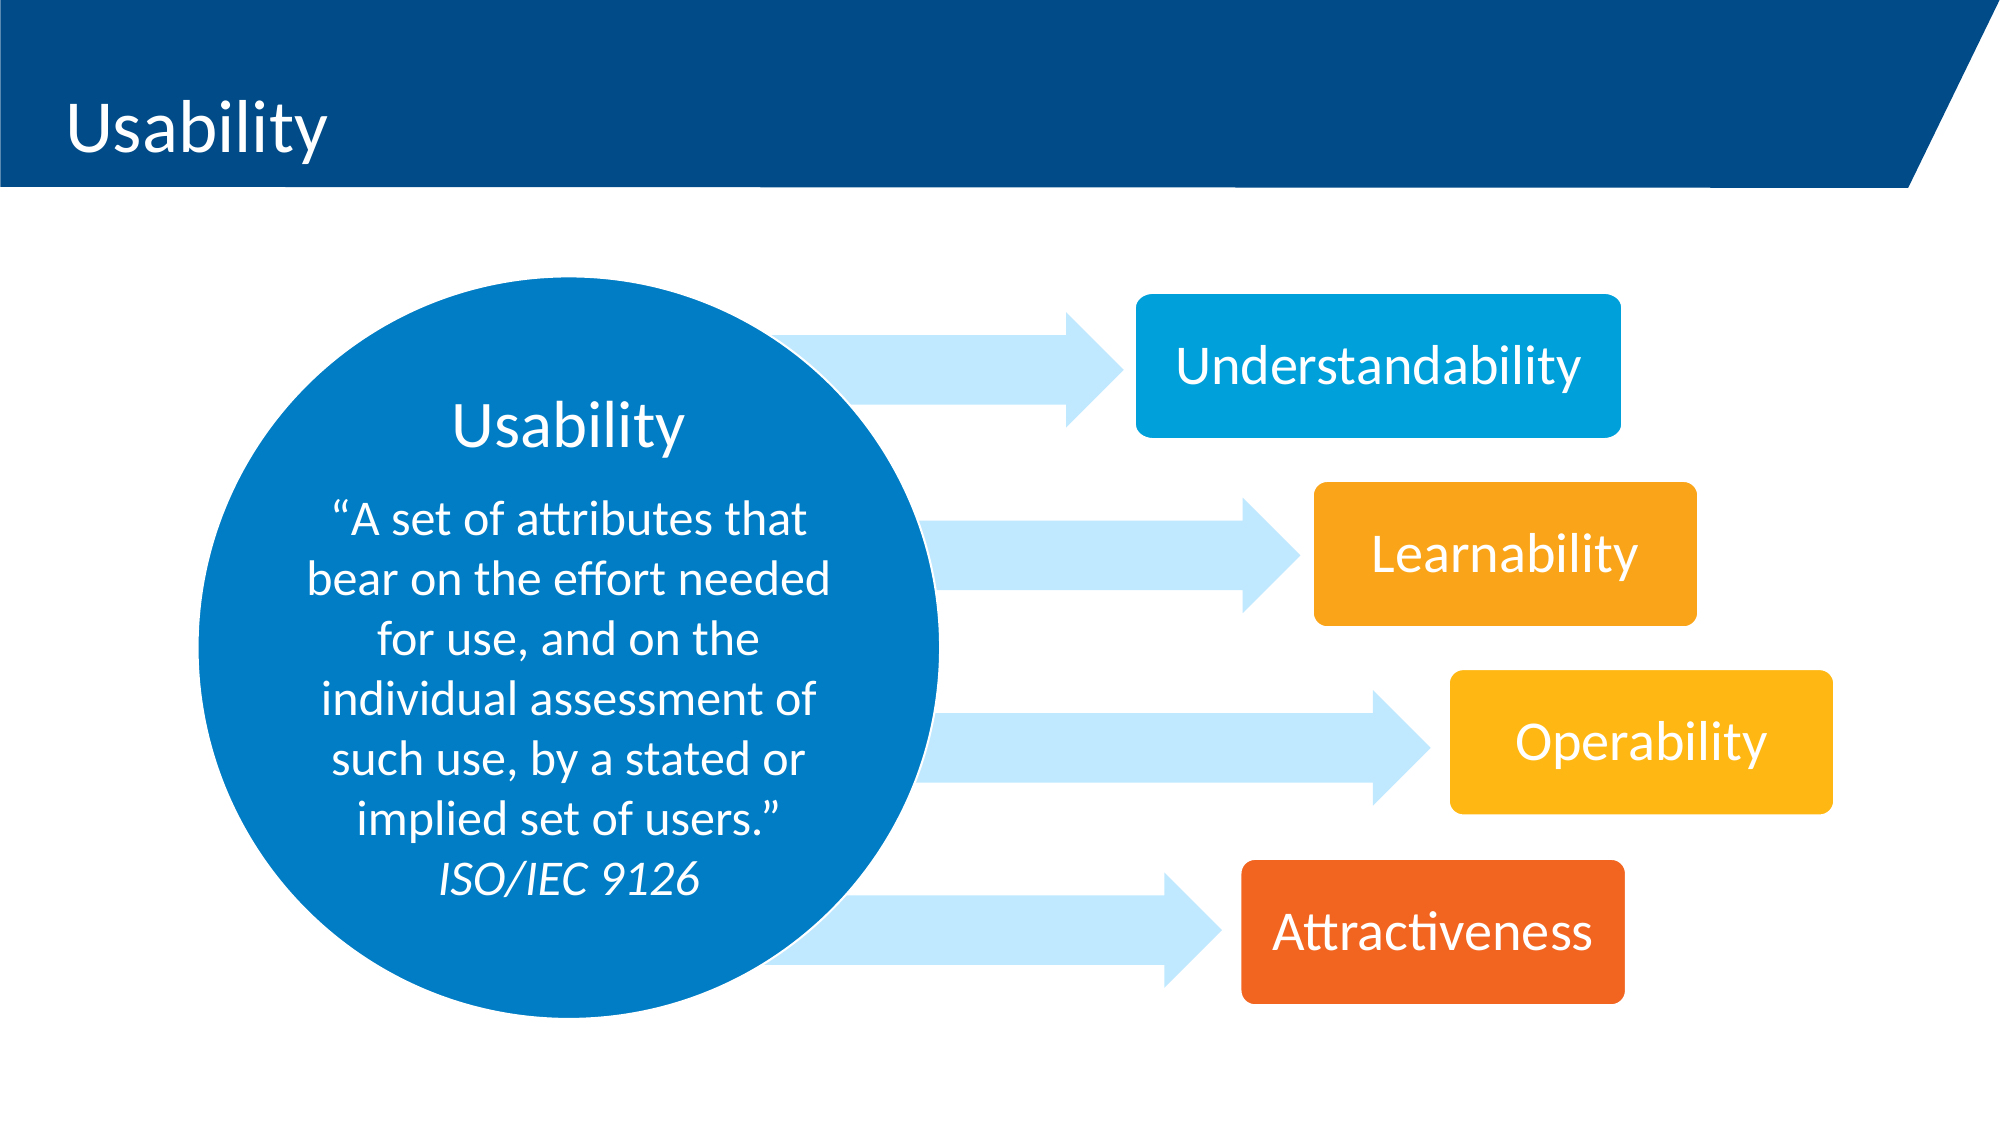

# Usability

Usability
“A set of attributes that bear on the effort needed for use, and on the individual assessment of such use, by a stated or implied set of users.” ISO/IEC 9126
Understandability

Learnability

Operability

Attractiveness